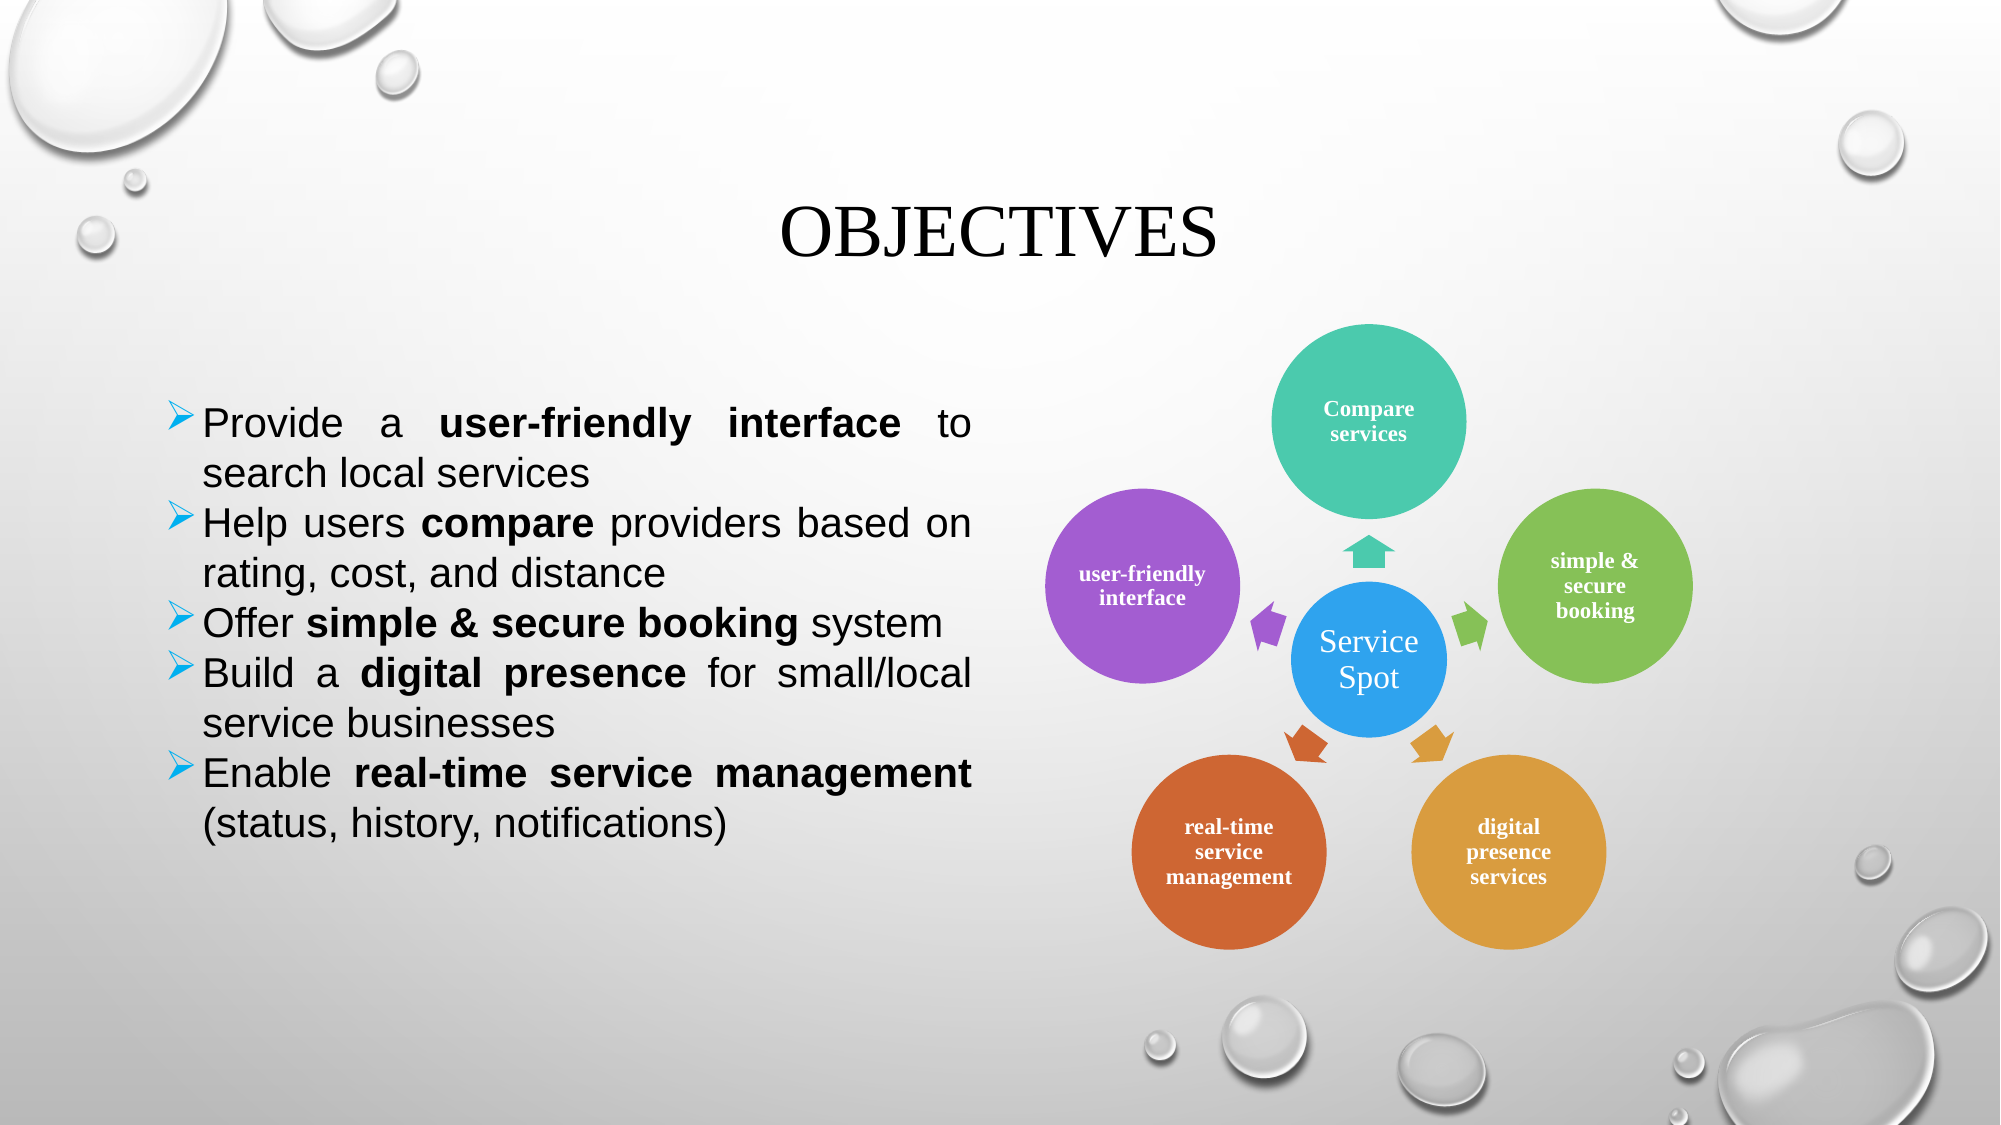

# Objectives
Service Spot

Compare services

simple & secure booking

digital presence services

real-time service management

user-friendly interface
Provide a user-friendly interface to search local services
Help users compare providers based on rating, cost, and distance
Offer simple & secure booking system
Build a digital presence for small/local service businesses
Enable real-time service management (status, history, notifications)